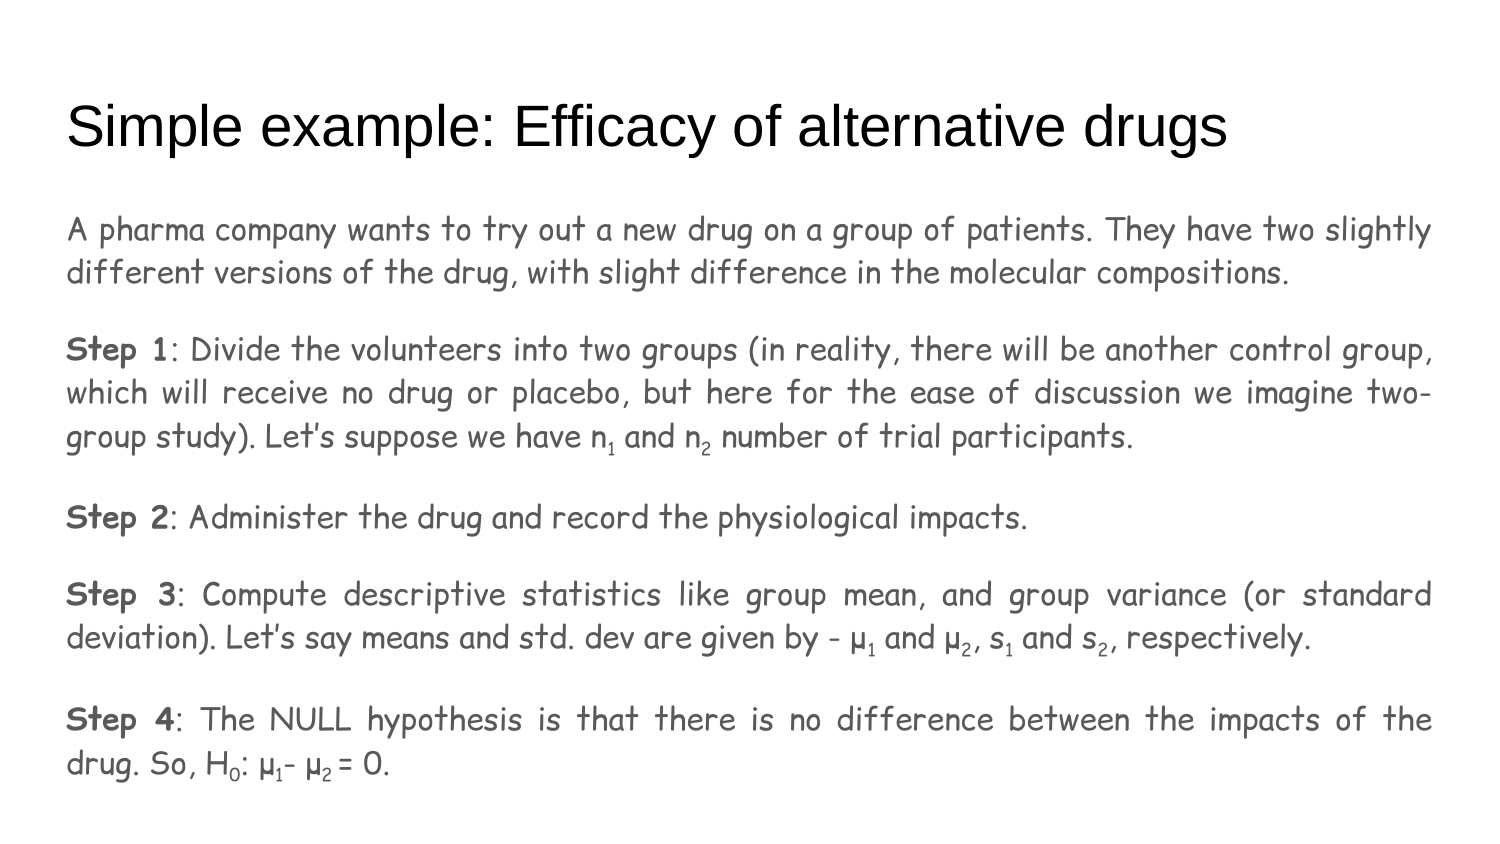

# Simple example: Efficacy of alternative drugs
A pharma company wants to try out a new drug on a group of patients. They have two slightly different versions of the drug, with slight difference in the molecular compositions.
Step 1: Divide the volunteers into two groups (in reality, there will be another control group, which will receive no drug or placebo, but here for the ease of discussion we imagine two-group study). Let’s suppose we have n1 and n2 number of trial participants.
Step 2: Administer the drug and record the physiological impacts.
Step 3: Compute descriptive statistics like group mean, and group variance (or standard deviation). Let’s say means and std. dev are given by - μ1 and μ2, s1 and s2, respectively.
Step 4: The NULL hypothesis is that there is no difference between the impacts of the drug. So, H0: μ1- μ2 = 0.